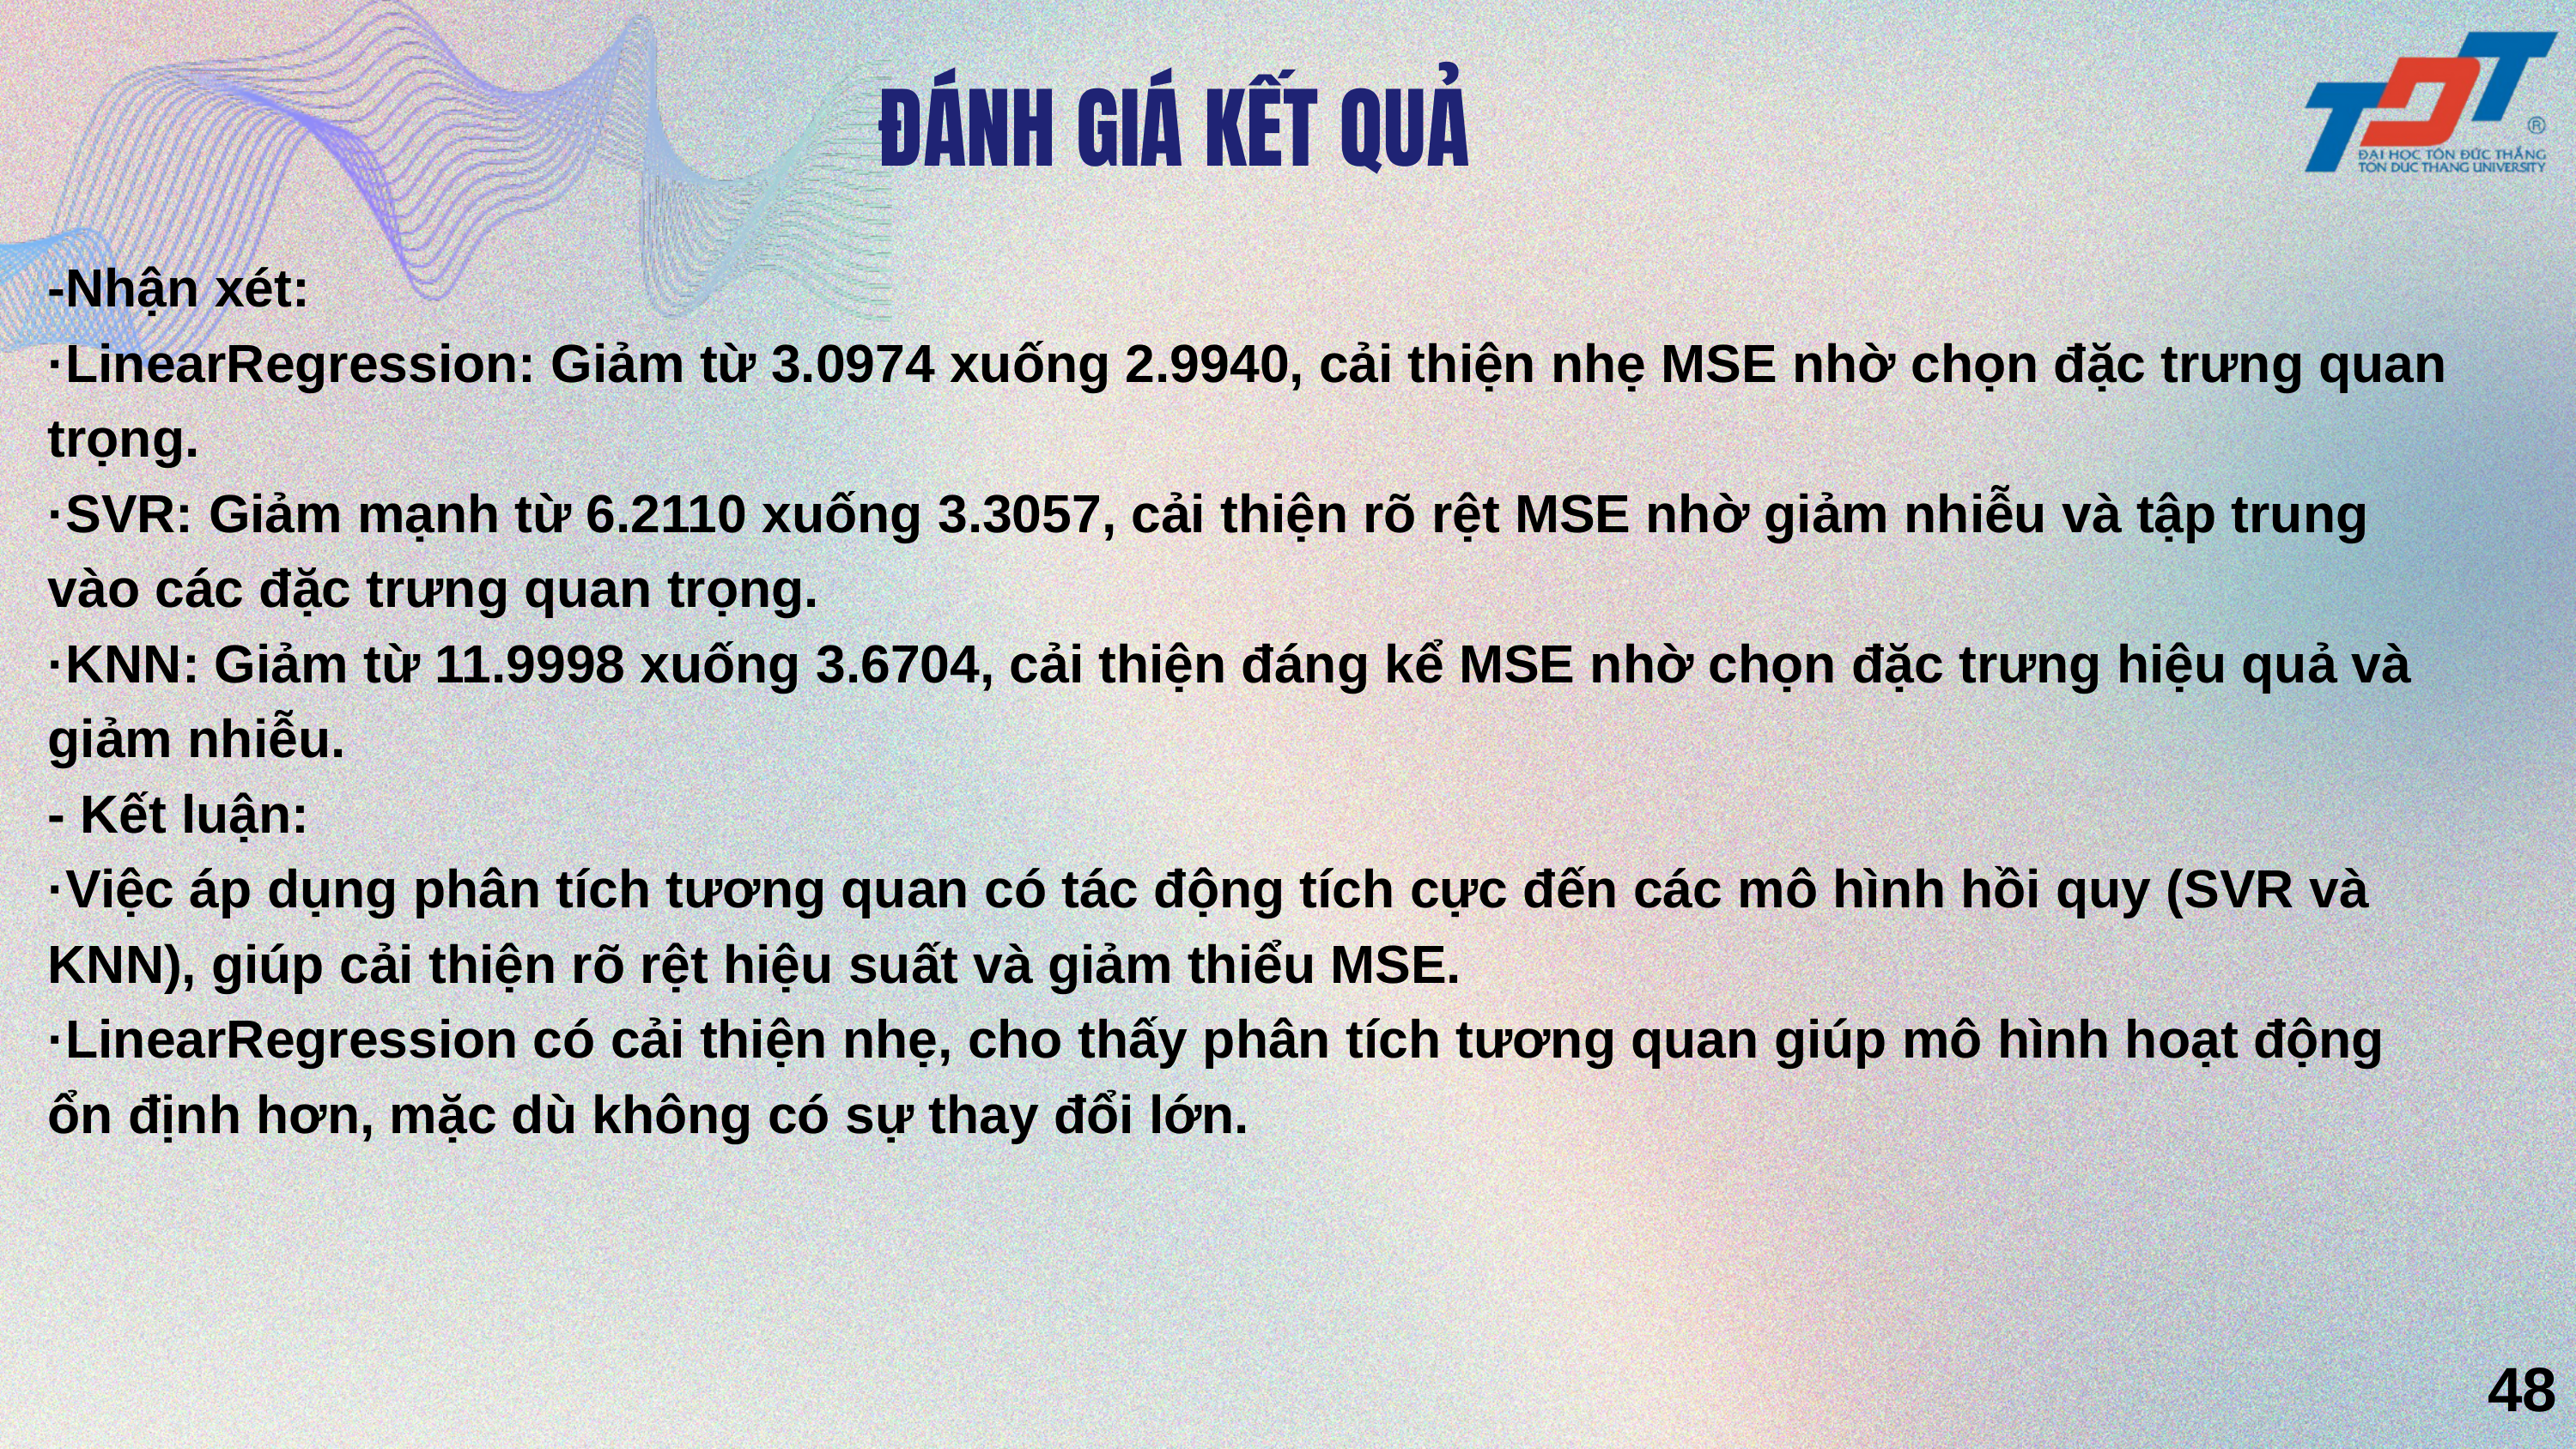

ĐÁNH GIÁ KẾT QUẢ
-Nhận xét:
·LinearRegression: Giảm từ 3.0974 xuống 2.9940, cải thiện nhẹ MSE nhờ chọn đặc trưng quan trọng.
·SVR: Giảm mạnh từ 6.2110 xuống 3.3057, cải thiện rõ rệt MSE nhờ giảm nhiễu và tập trung vào các đặc trưng quan trọng.
·KNN: Giảm từ 11.9998 xuống 3.6704, cải thiện đáng kể MSE nhờ chọn đặc trưng hiệu quả và giảm nhiễu.
- Kết luận:
·Việc áp dụng phân tích tương quan có tác động tích cực đến các mô hình hồi quy (SVR và KNN), giúp cải thiện rõ rệt hiệu suất và giảm thiểu MSE.
·LinearRegression có cải thiện nhẹ, cho thấy phân tích tương quan giúp mô hình hoạt động ổn định hơn, mặc dù không có sự thay đổi lớn.

48